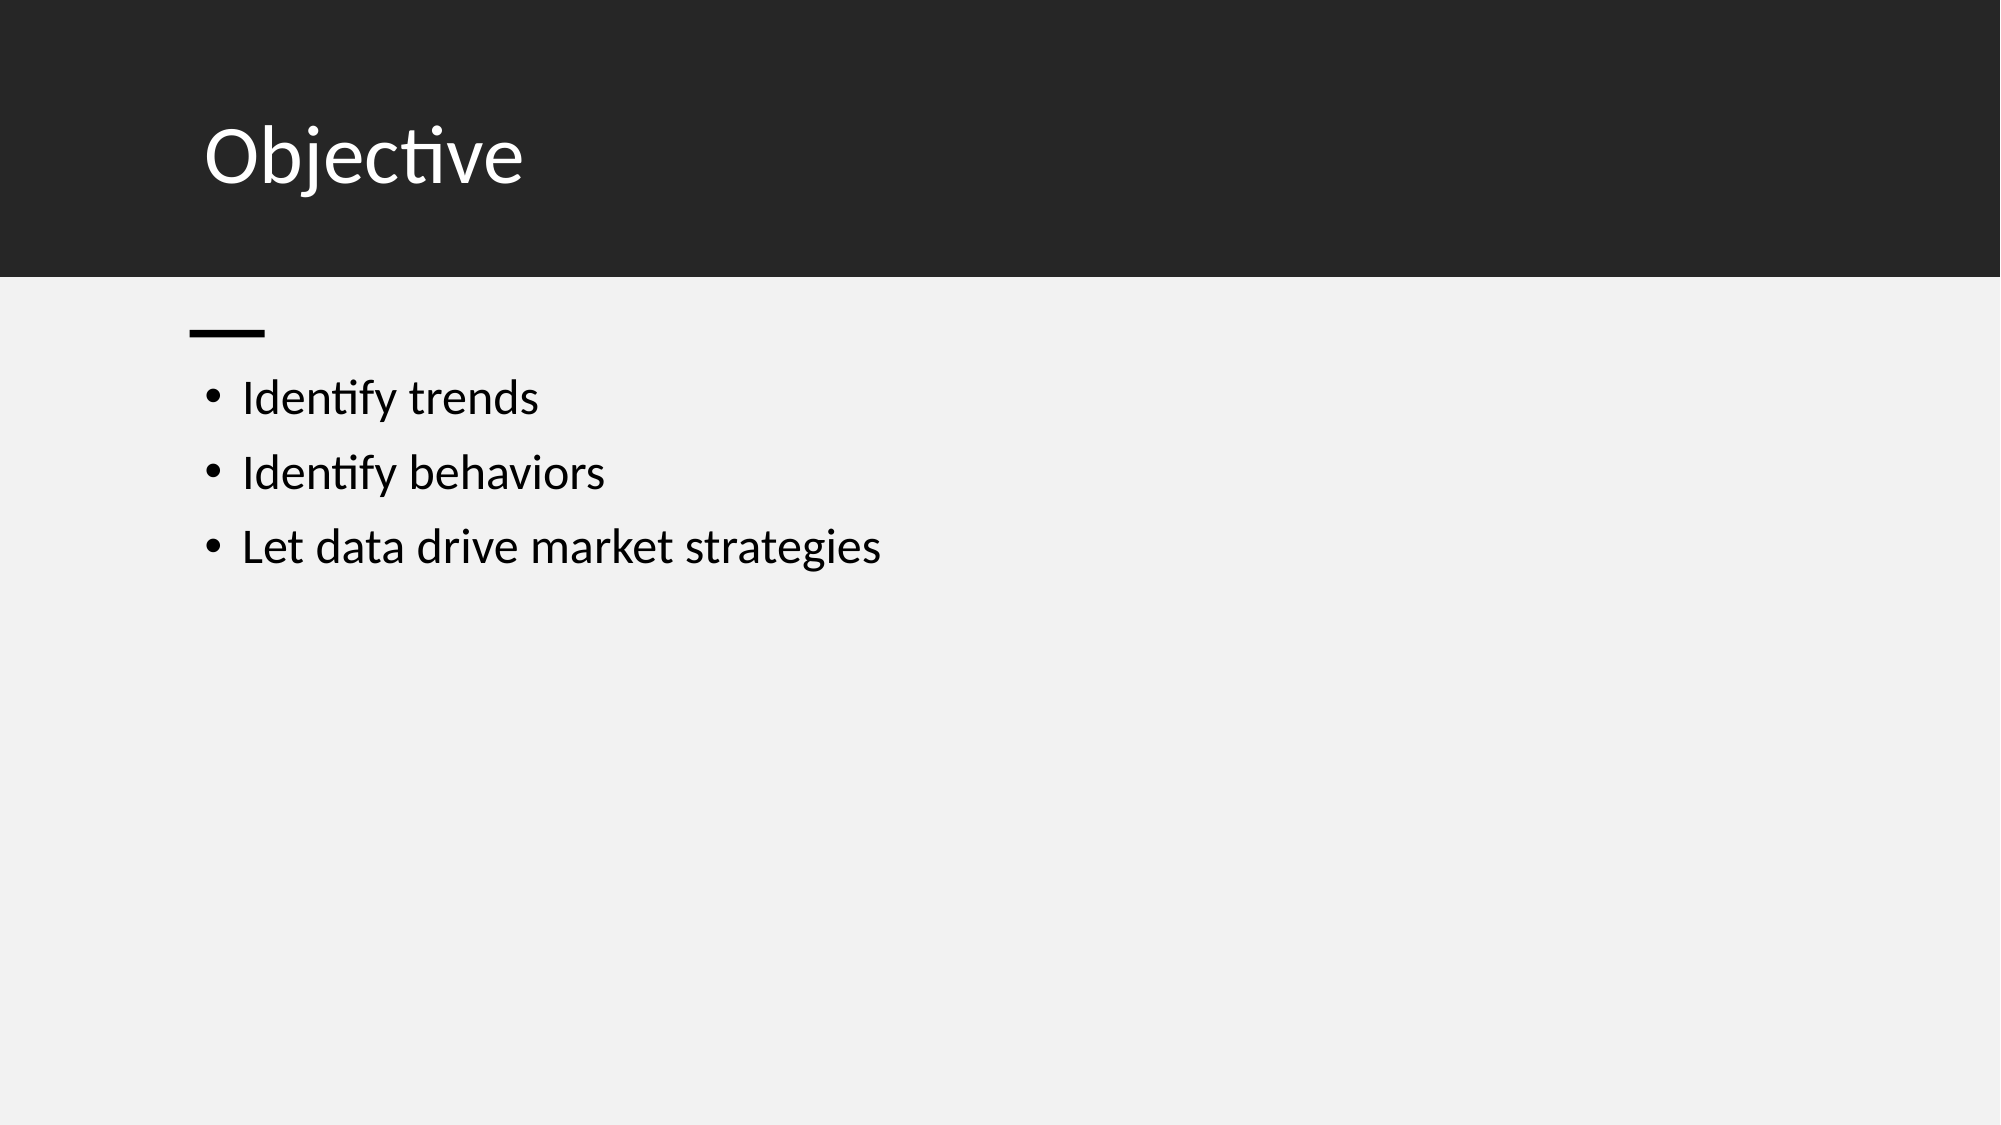

# Objective

Identify trends
Identify behaviors
Let data drive market strategies